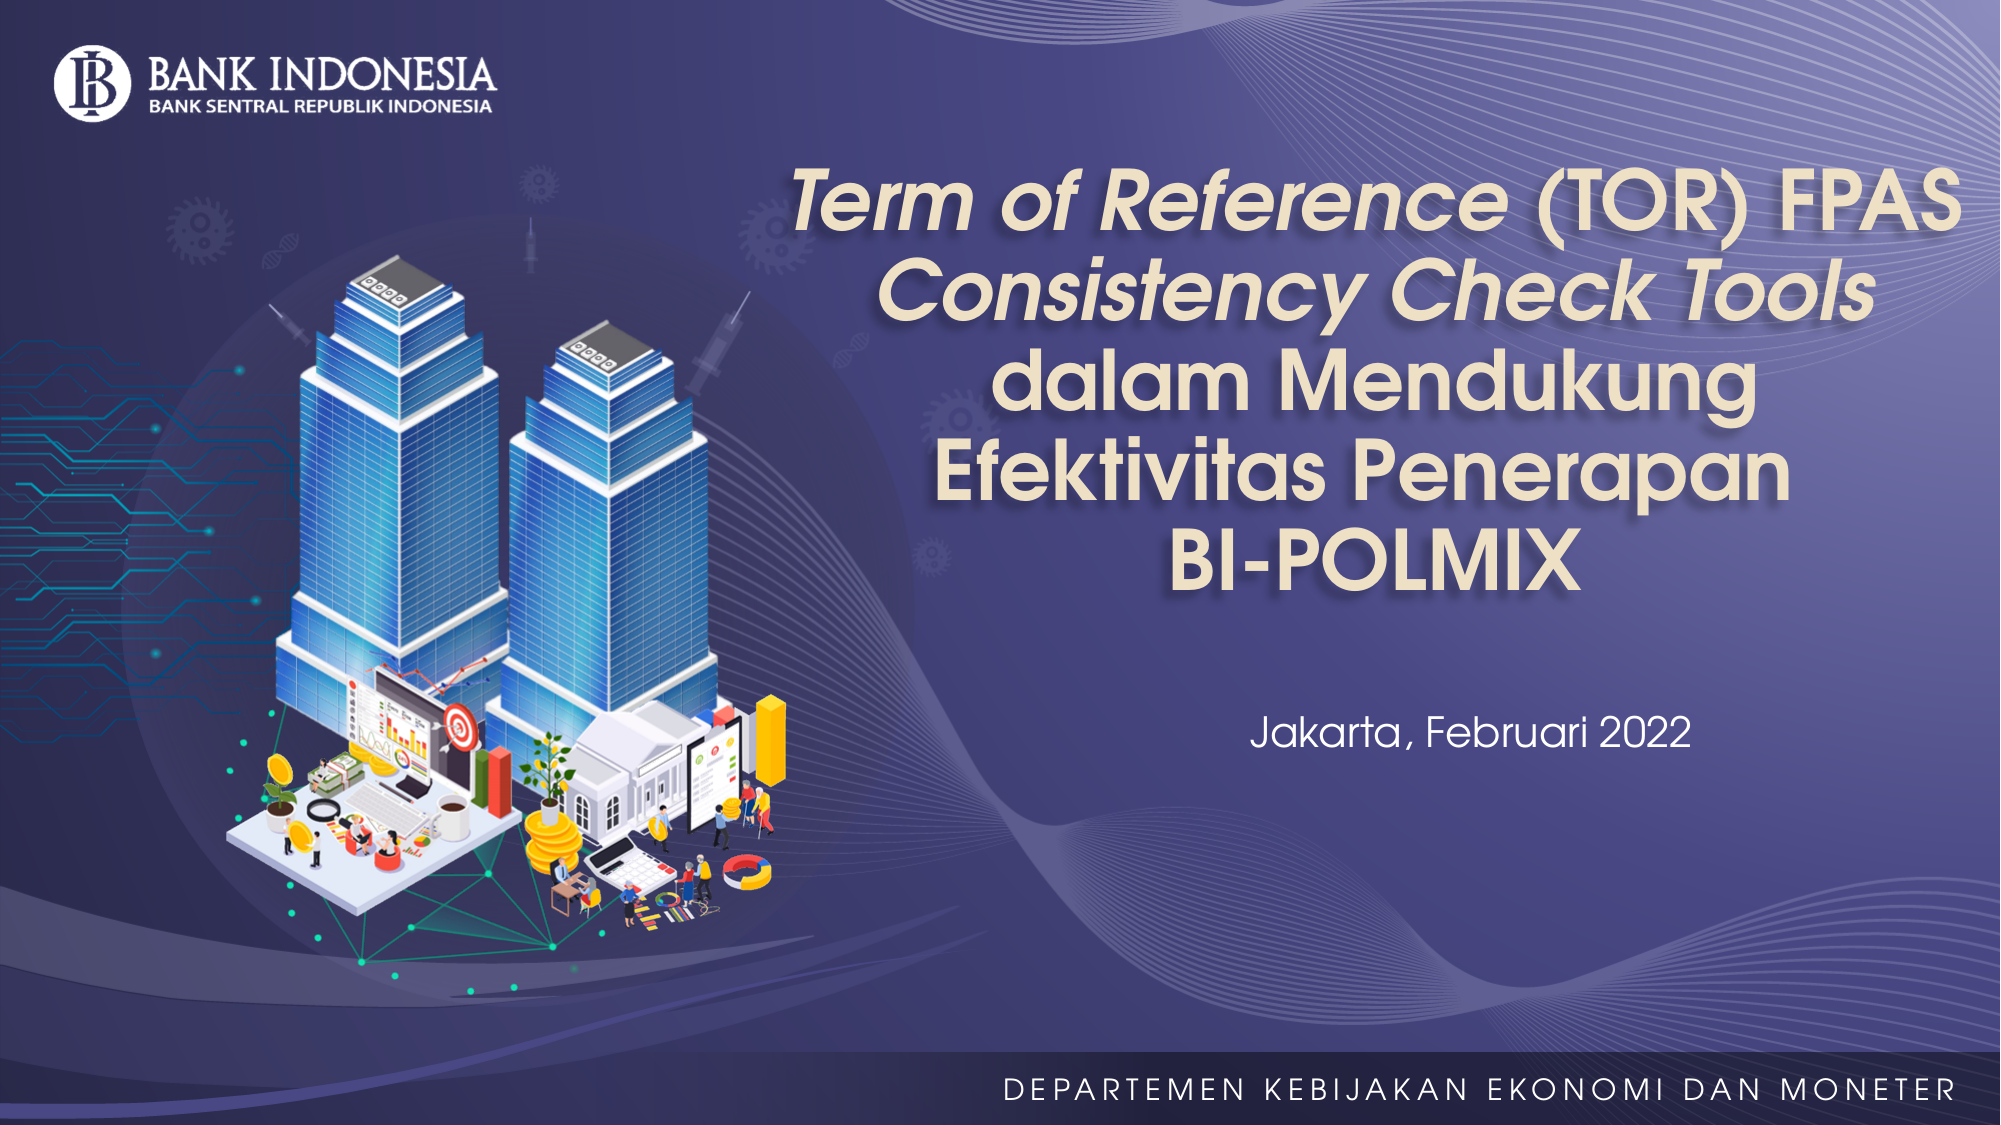

Term of Reference (TOR) FPAS Consistency Check Tools dalam Mendukung Efektivitas Penerapan
BI-POLMIX
Jakarta, Februari 2022